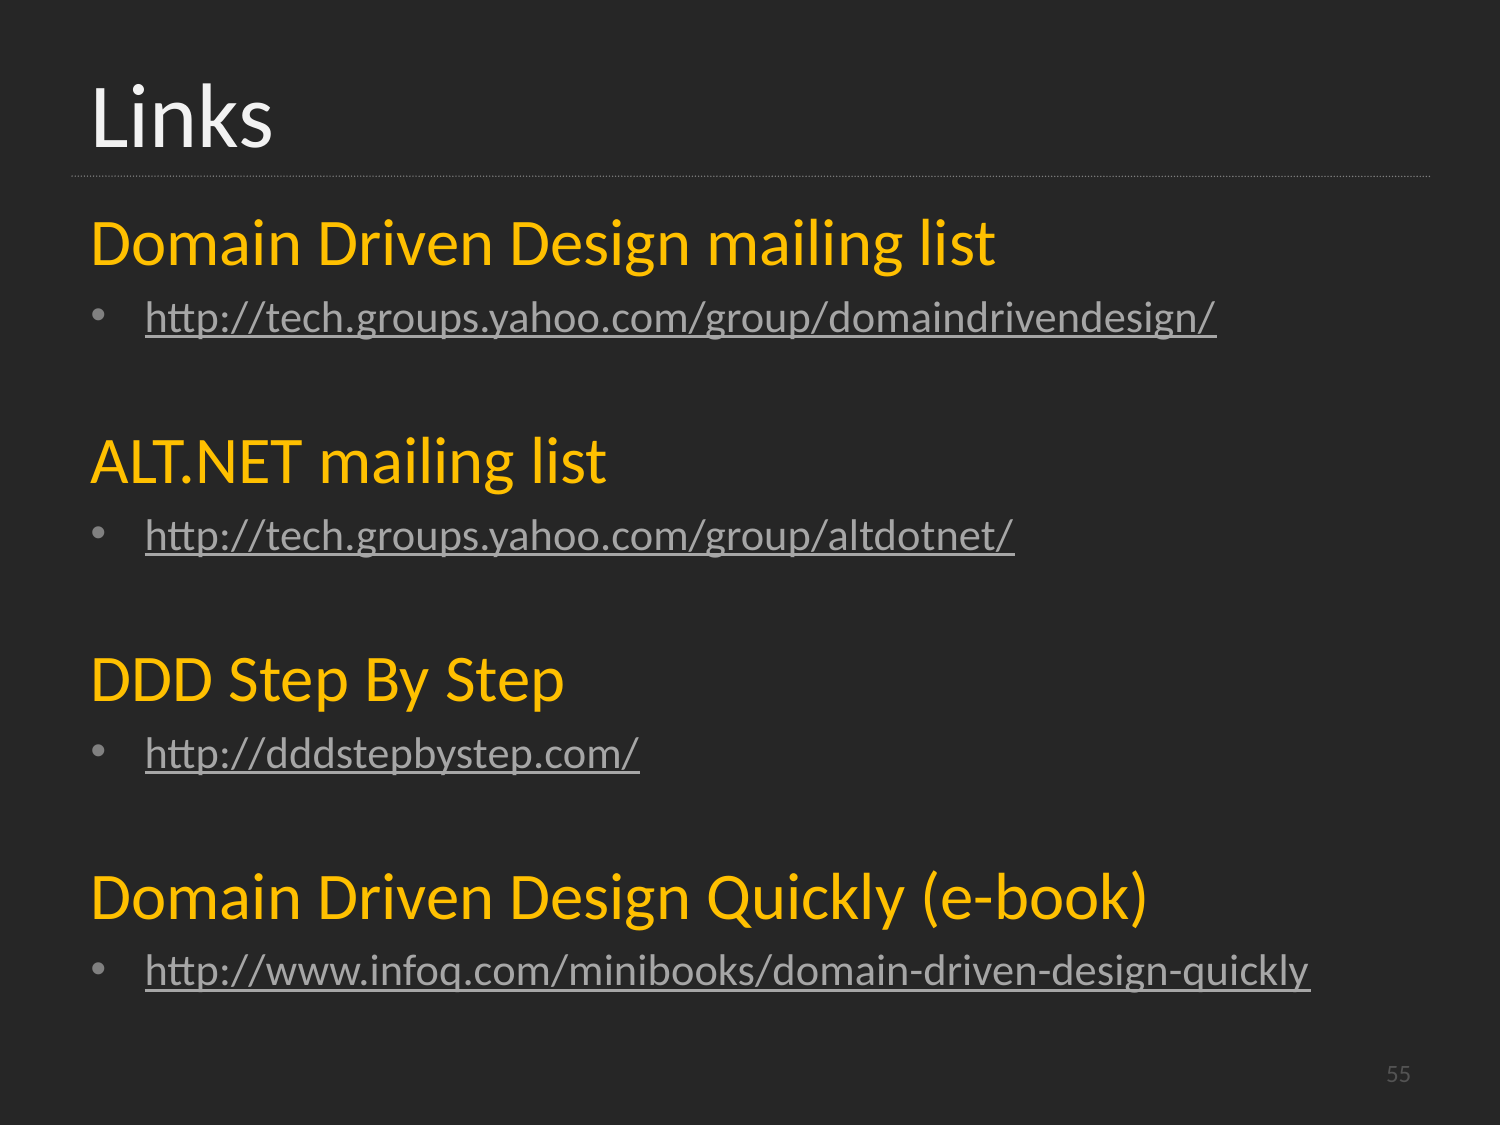

# Links
Domain Driven Design mailing list
http://tech.groups.yahoo.com/group/domaindrivendesign/

ALT.NET mailing list
http://tech.groups.yahoo.com/group/altdotnet/

DDD Step By Step
http://dddstepbystep.com/

Domain Driven Design Quickly (e-book)
http://www.infoq.com/minibooks/domain-driven-design-quickly